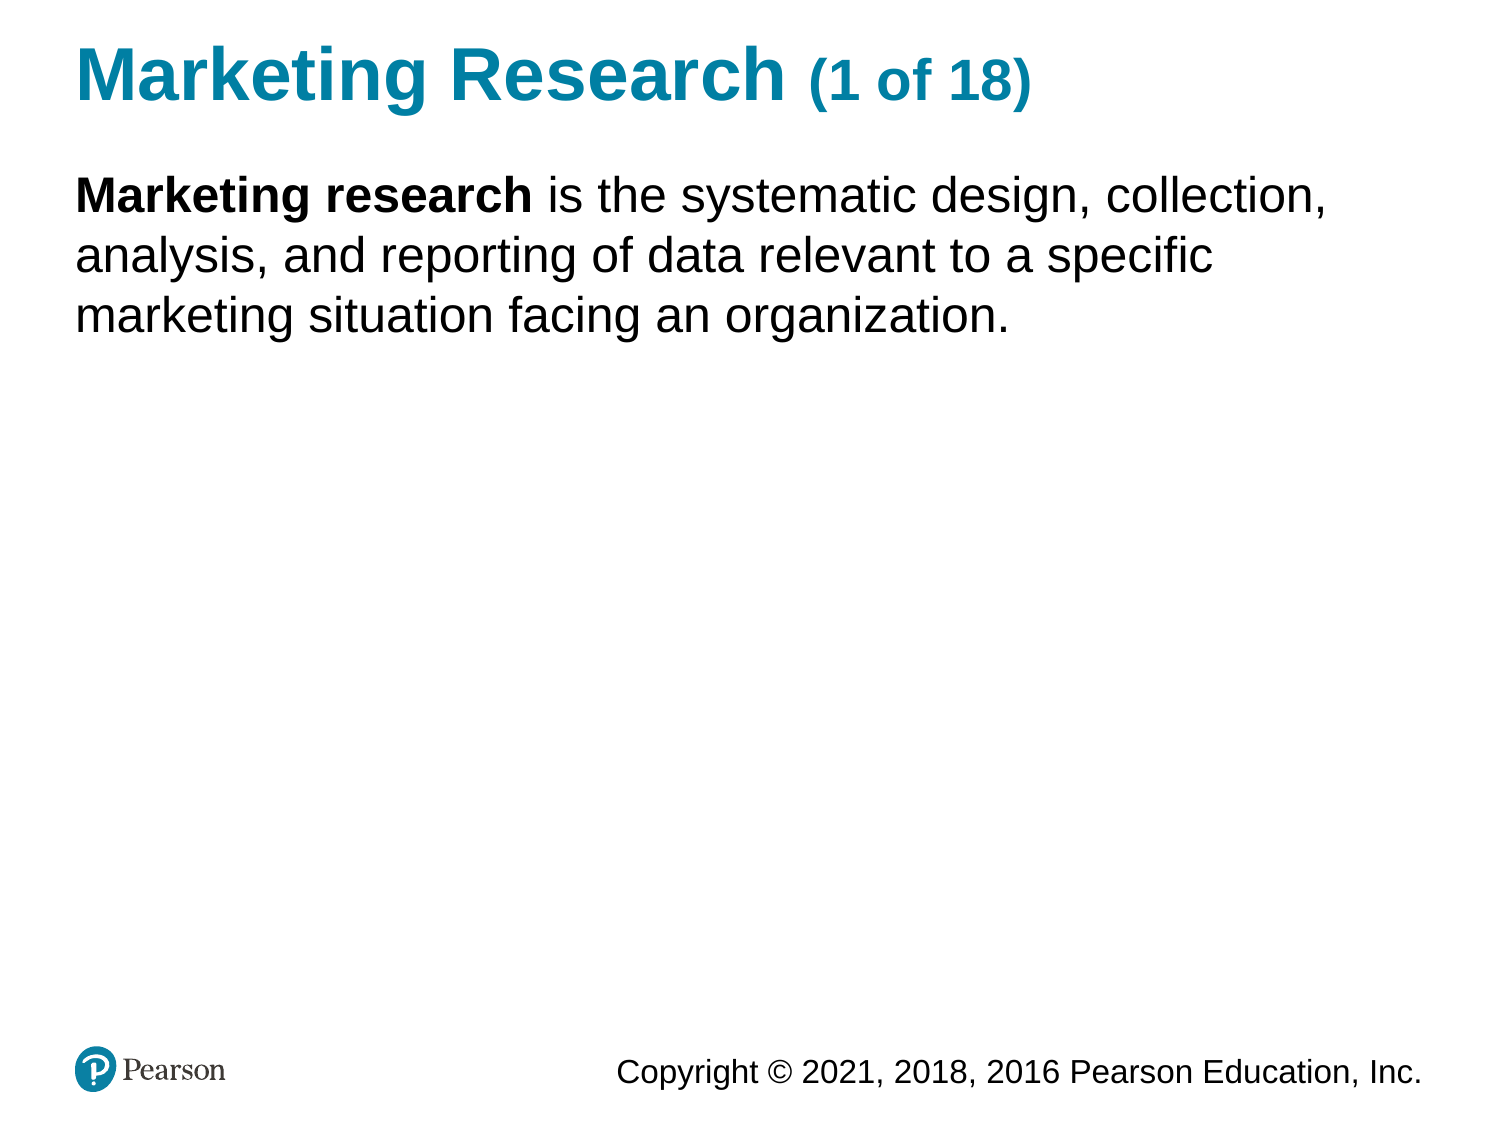

# Marketing Research (1 of 18)
Marketing research is the systematic design, collection, analysis, and reporting of data relevant to a specific marketing situation facing an organization.